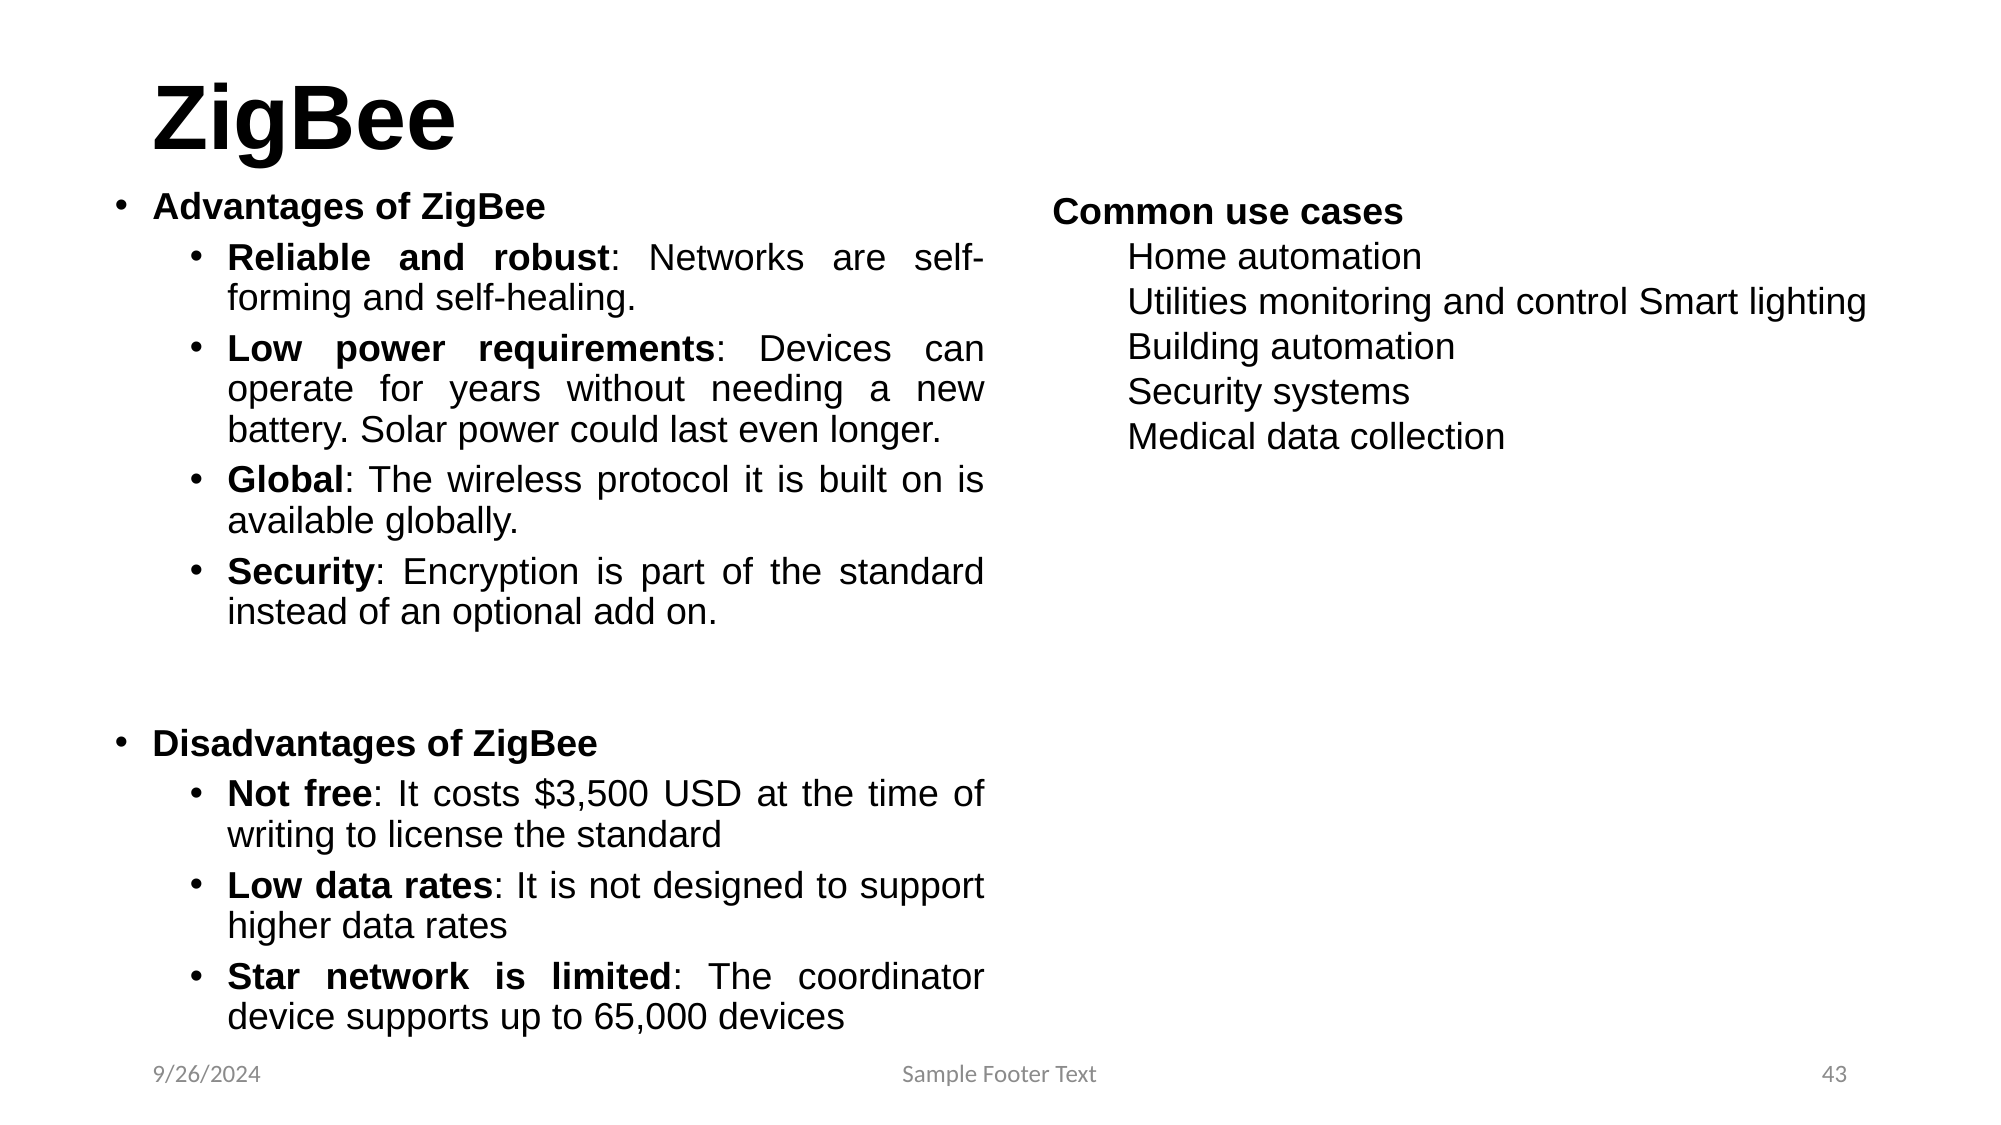

# ZigBee
Advantages of ZigBee
Reliable and robust: Networks are self-forming and self-healing.
Low power requirements: Devices can operate for years without needing a new battery. Solar power could last even longer.
Global: The wireless protocol it is built on is available globally.
Security: Encryption is part of the standard instead of an optional add on.

Disadvantages of ZigBee
Not free: It costs $3,500 USD at the time of writing to license the standard
Low data rates: It is not designed to support higher data rates
Star network is limited: The coordinator device supports up to 65,000 devices

Common use cases
Home automation
Utilities monitoring and control Smart lighting
Building automation
Security systems
Medical data collection
9/26/2024
Sample Footer Text
43